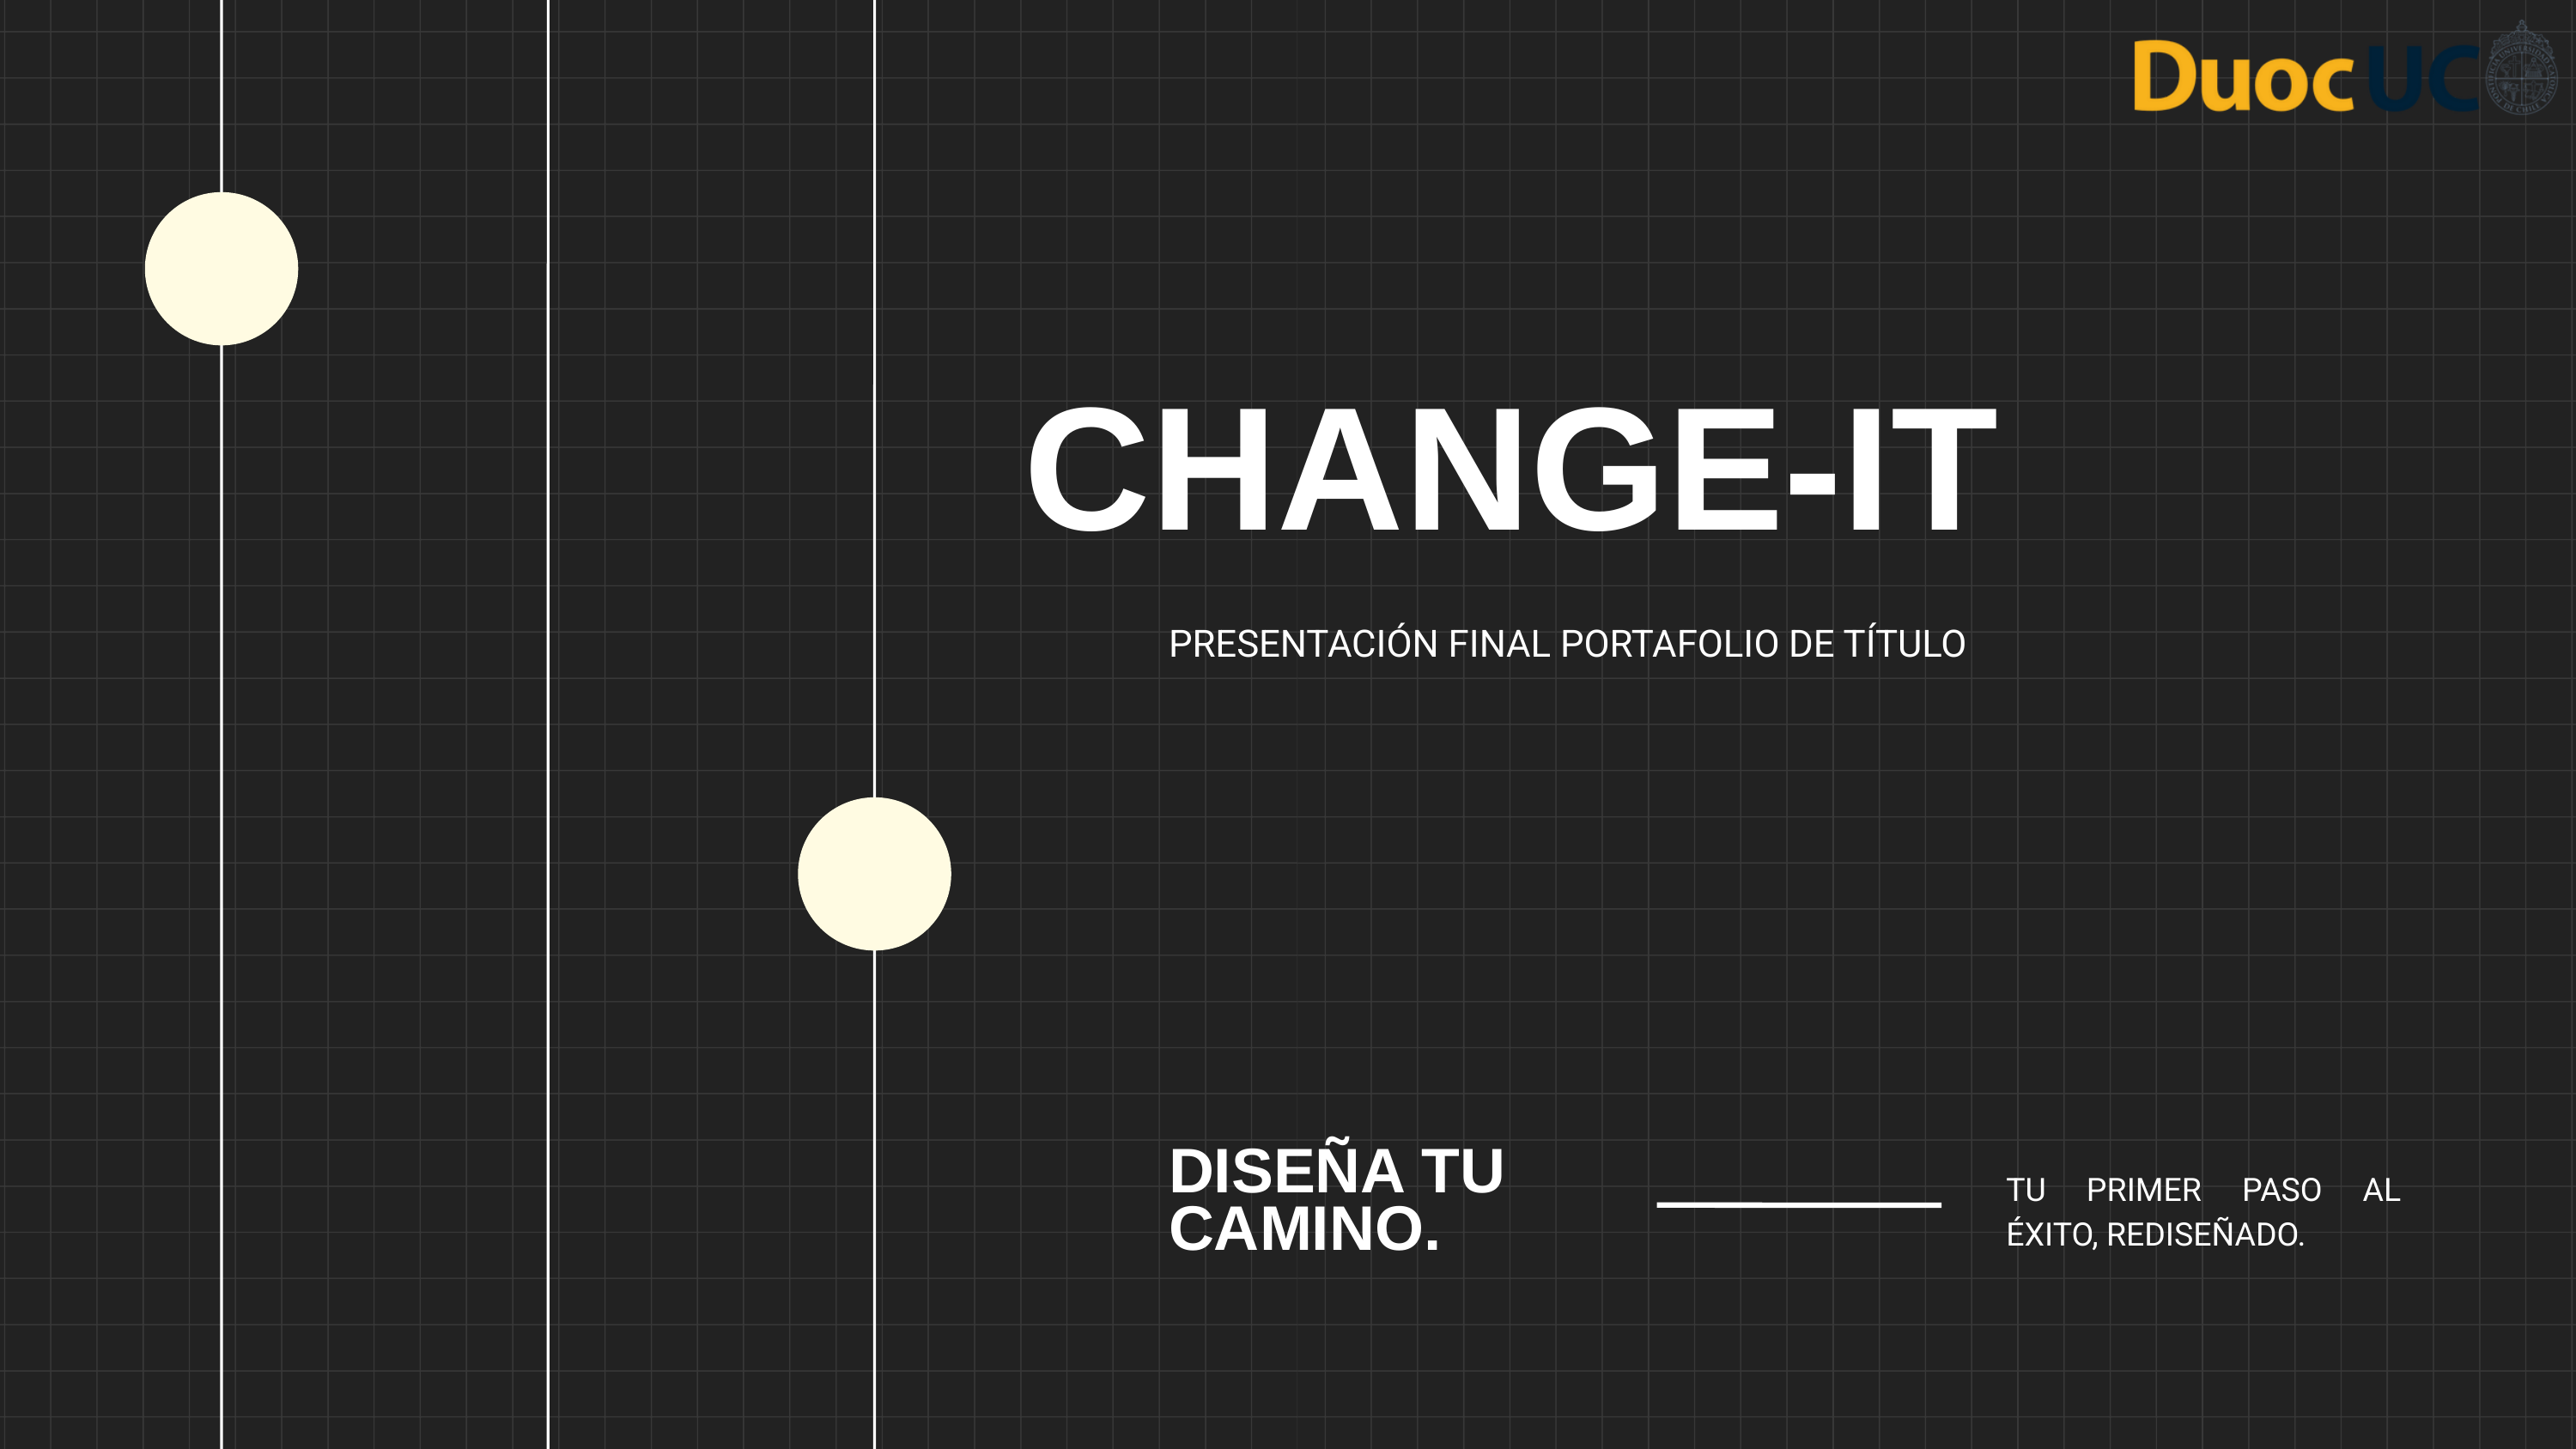

CHANGE-IT
PRESENTACIÓN FINAL PORTAFOLIO DE TÍTULO

DISEÑA TU CAMINO.
TU PRIMER PASO AL ÉXITO, REDISEÑADO.